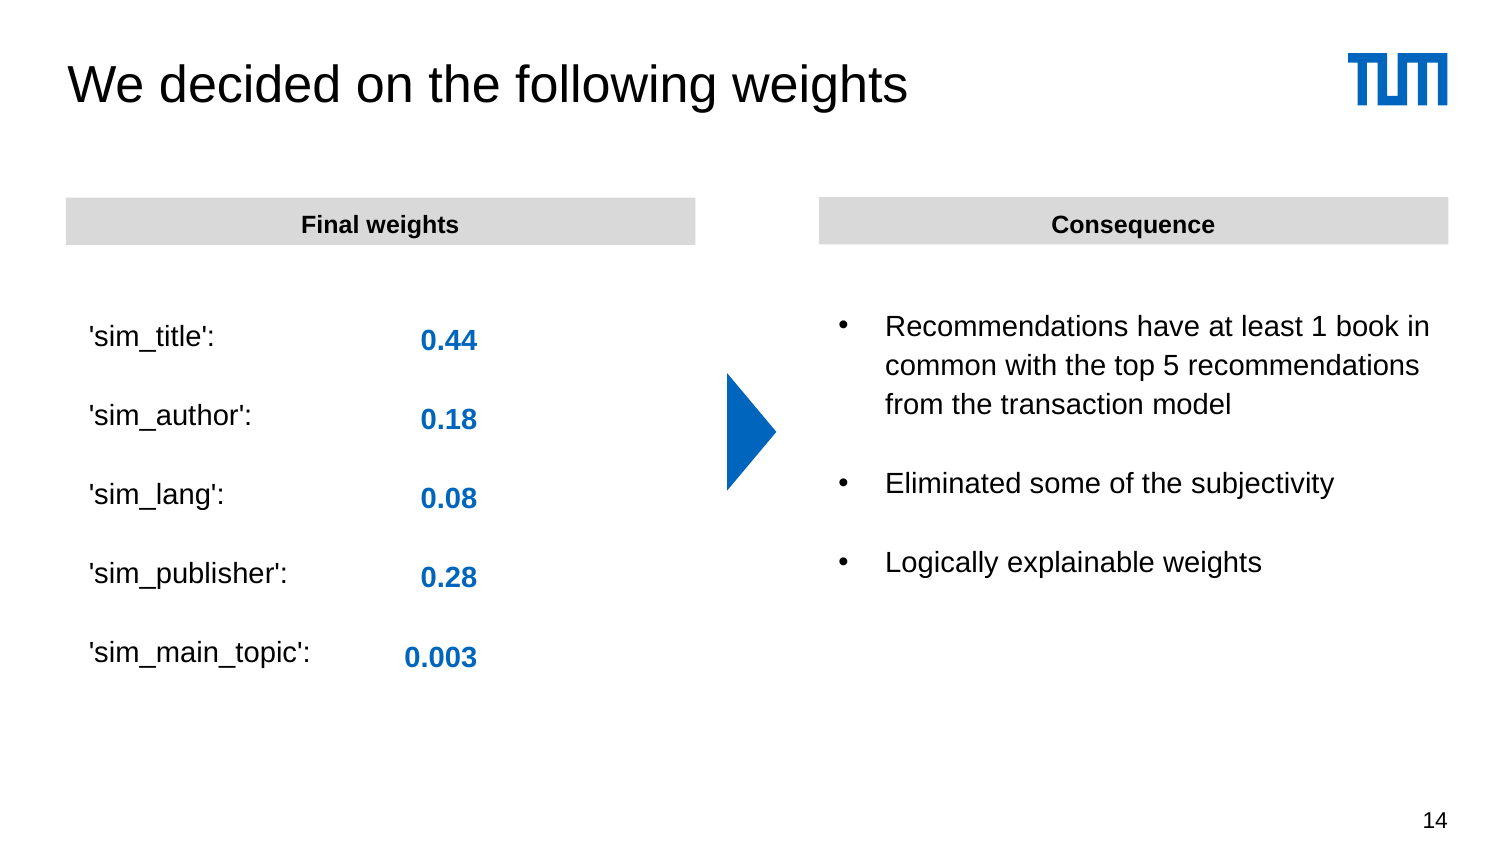

# We decided on the following weights
Consequence
Final weights

Recommendations have at least 1 book in common with the top 5 recommendations from the transaction model

Eliminated some of the subjectivity

Logically explainable weights

'sim_title':

'sim_author':

'sim_lang':

'sim_publisher':

'sim_main_topic':

0.44

0.18

0.08

0.28

0.003

14